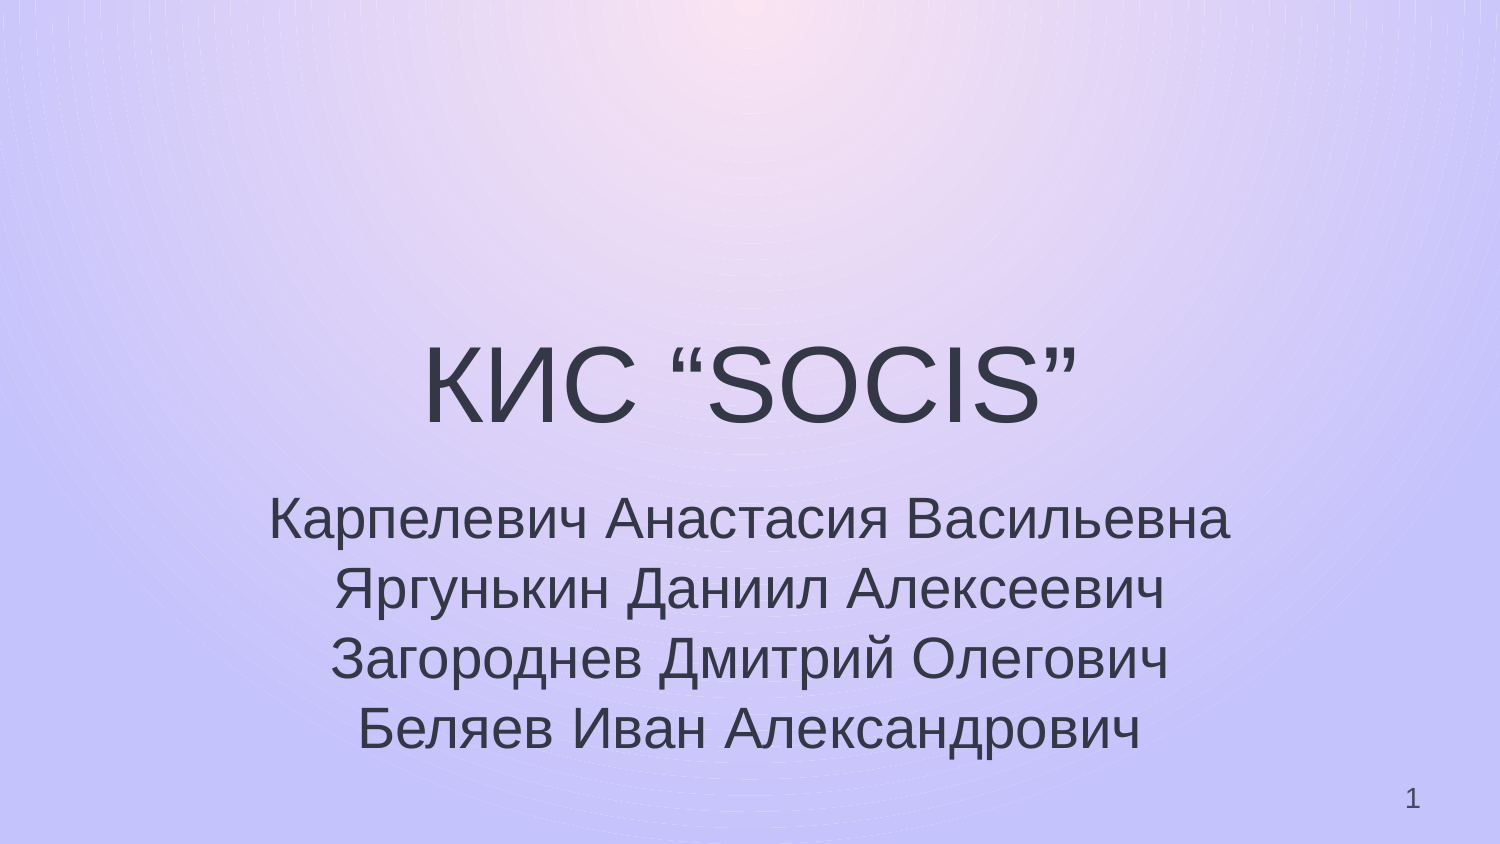

# КИС “SOCIS”
Карпелевич Анастасия Васильевна
Яргунькин Даниил Алексеевич
Загороднев Дмитрий Олегович
Беляев Иван Александрович
1